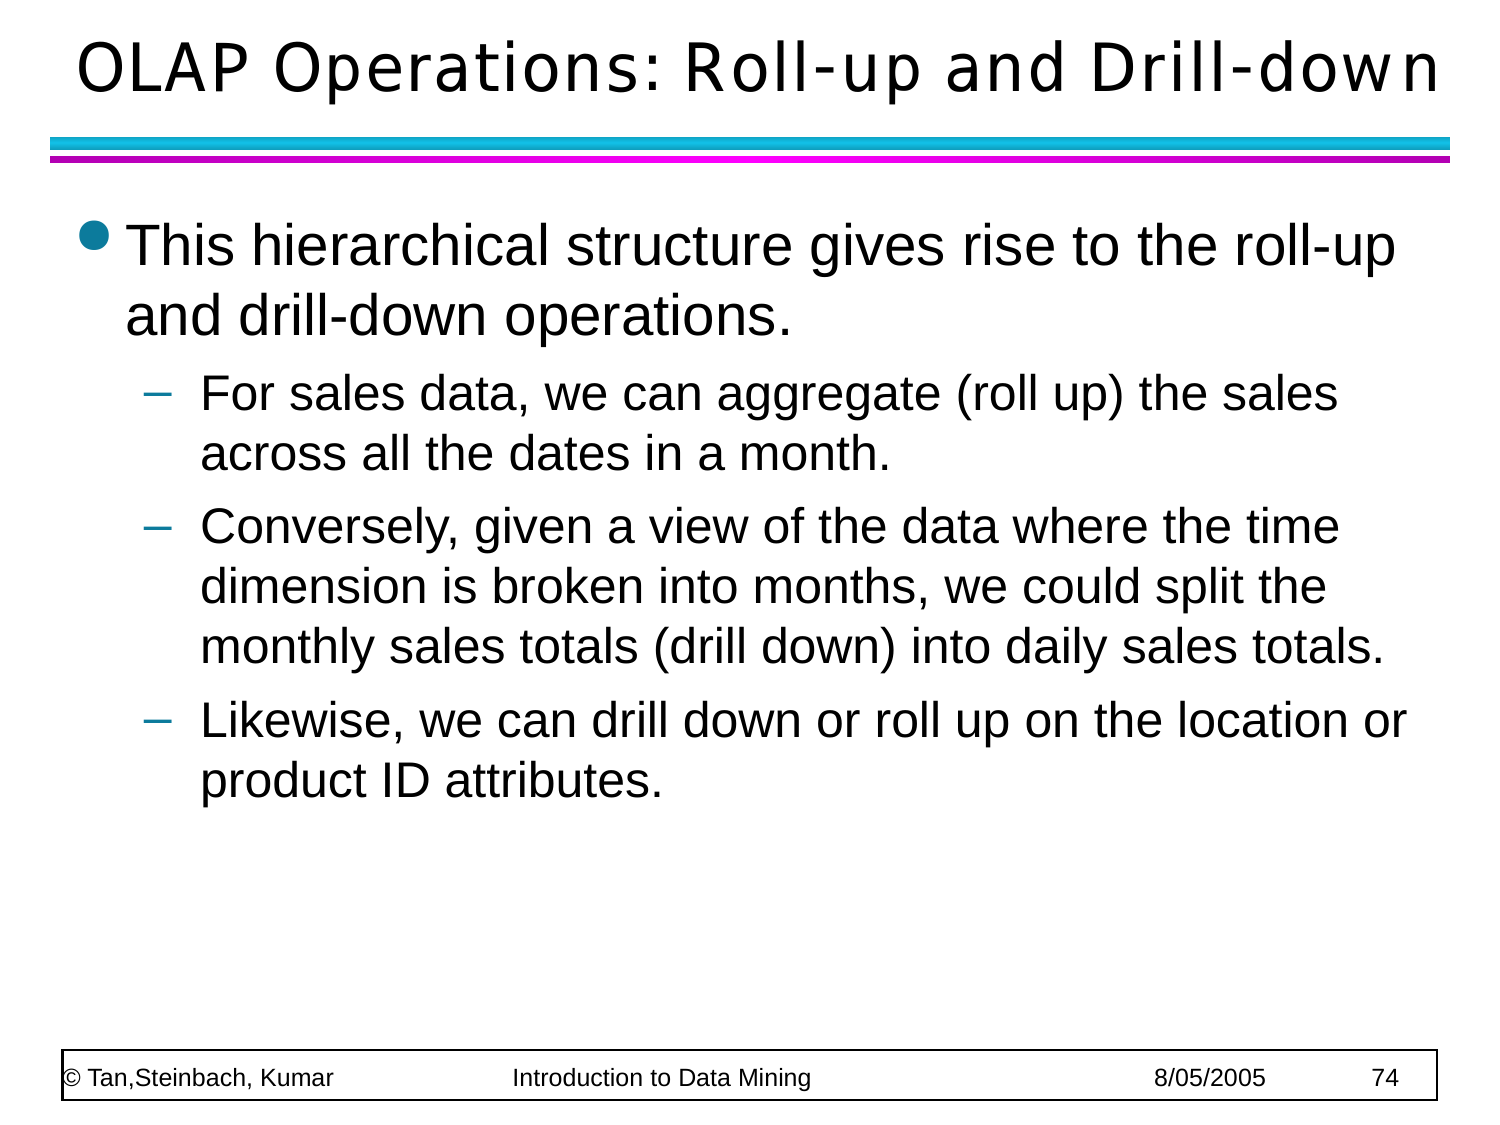

# OLAP Operations: Roll-up and Drill-down
This hierarchical structure gives rise to the roll-up and drill-down operations.
For sales data, we can aggregate (roll up) the sales across all the dates in a month.
Conversely, given a view of the data where the time dimension is broken into months, we could split the monthly sales totals (drill down) into daily sales totals.
Likewise, we can drill down or roll up on the location or product ID attributes.